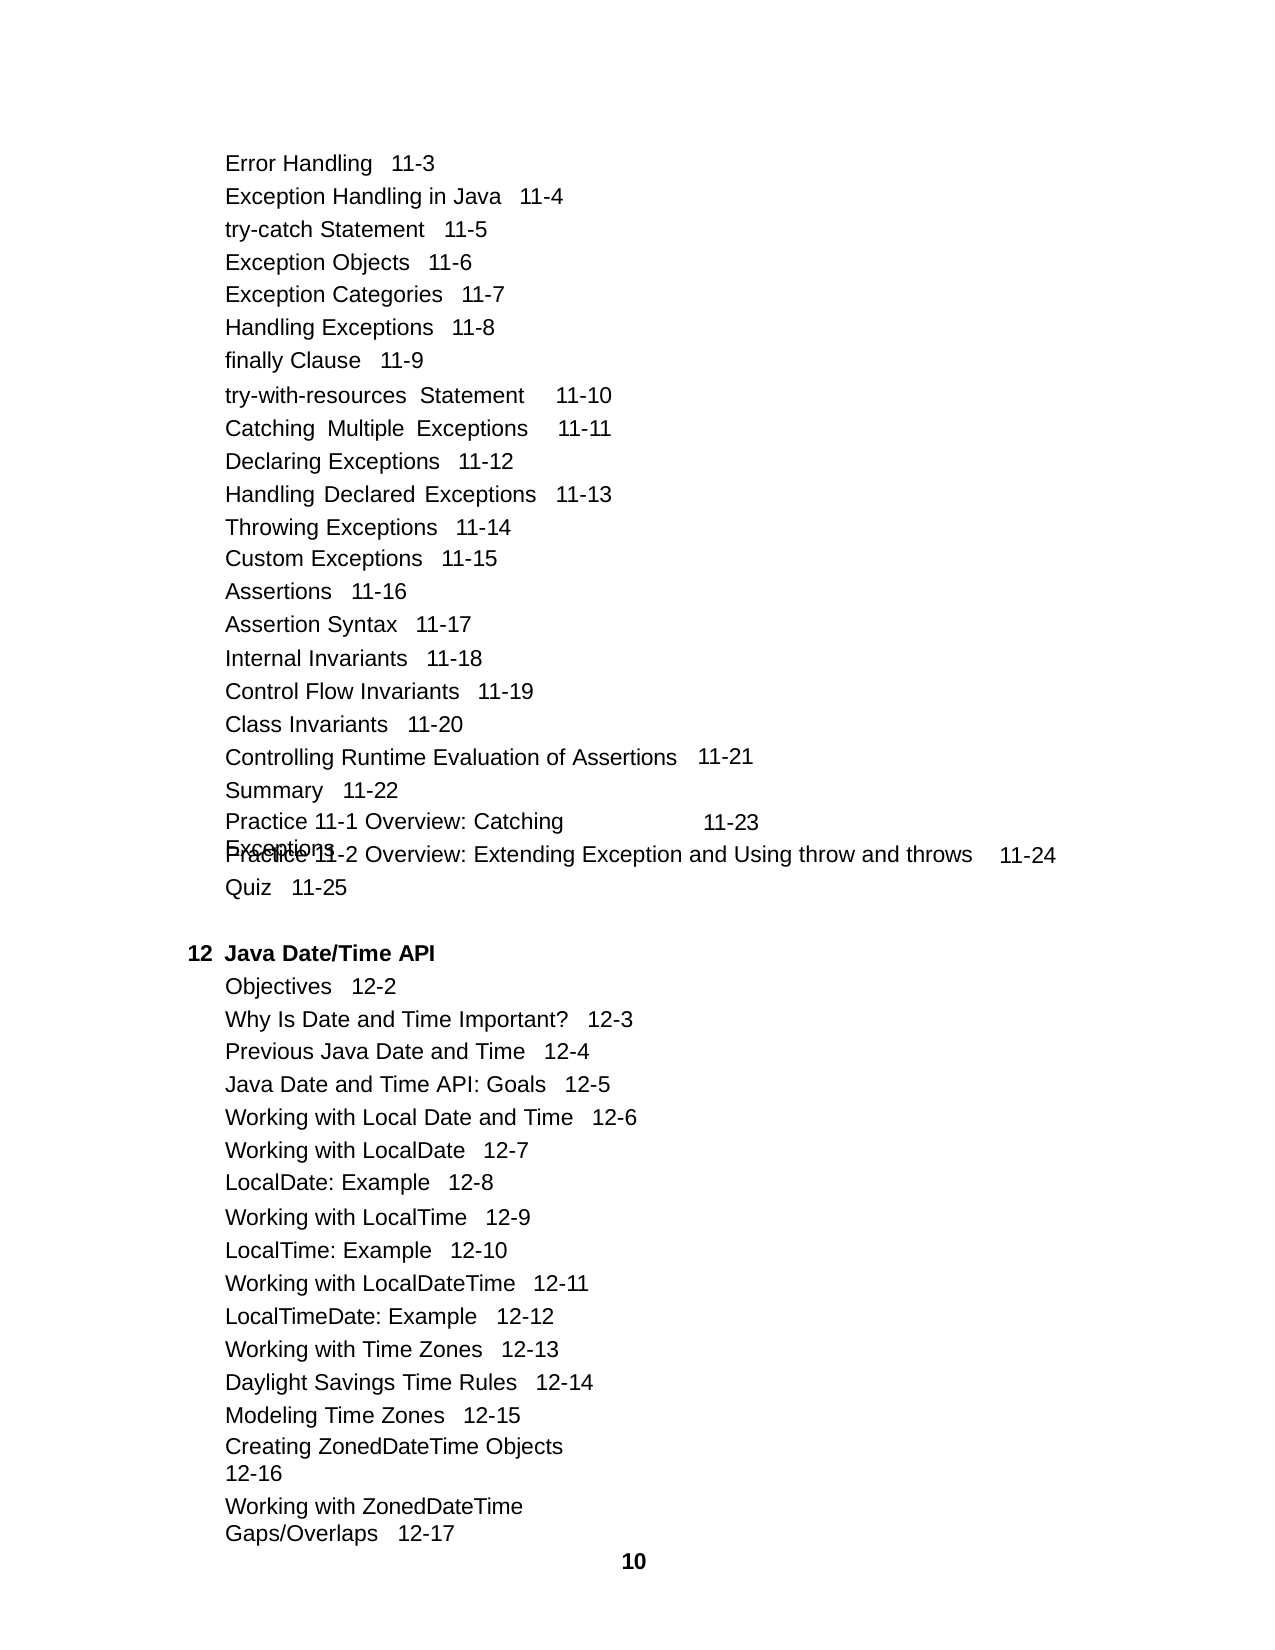

Error Handling  11-3
Exception Handling in Java  11-4 try-catch Statement  11-5
Exception Objects  11-6
Exception Categories  11-7
Handling Exceptions  11-8
finally Clause  11-9
try-with-resources Statement  11-10 Catching Multiple Exceptions  11-11 Declaring Exceptions  11-12
Handling Declared Exceptions 11-13 Throwing Exceptions  11-14
Custom Exceptions  11-15
Assertions  11-16
Assertion Syntax  11-17
Internal Invariants  11-18 Control Flow Invariants  11-19 Class Invariants  11-20
Controlling Runtime Evaluation of Assertions Summary  11-22
Practice 11-1 Overview: Catching Exceptions
11-21
11-23
Practice 11-2 Overview: Extending Exception and Using throw and throws Quiz  11-25
11-24
12 Java Date/Time API
Objectives  12-2
Why Is Date and Time Important?  12-3 Previous Java Date and Time  12-4 Java Date and Time API: Goals  12-5 Working with Local Date and Time  12-6 Working with LocalDate  12-7 LocalDate: Example  12-8
Working with LocalTime  12-9 LocalTime: Example  12-10 Working with LocalDateTime  12-11
LocalTimeDate: Example  12-12 Working with Time Zones  12-13
Daylight Savings Time Rules  12-14 Modeling Time Zones  12-15
Creating ZonedDateTime Objects  12-16
Working with ZonedDateTime Gaps/Overlaps  12-17
10